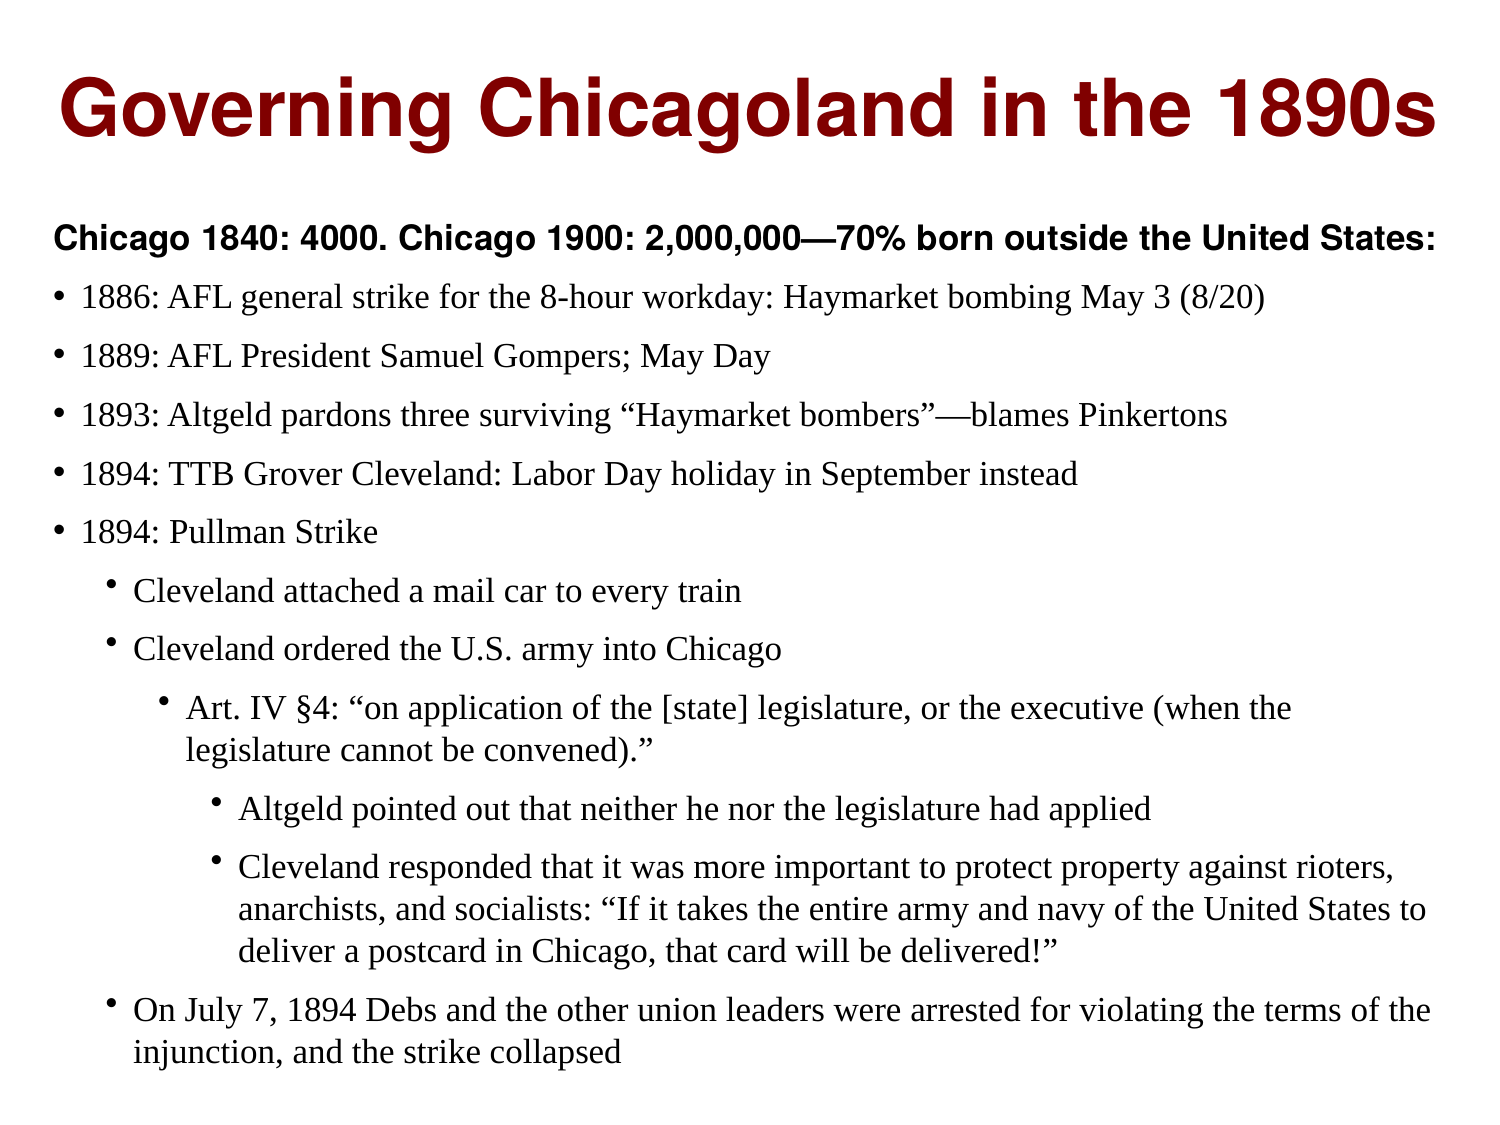

Governing Chicagoland in the 1890s
Chicago 1840: 4000. Chicago 1900: 2,000,000—70% born outside the United States:
1886: AFL general strike for the 8-hour workday: Haymarket bombing May 3 (8/20)
1889: AFL President Samuel Gompers; May Day
1893: Altgeld pardons three surviving “Haymarket bombers”—blames Pinkertons
1894: TTB Grover Cleveland: Labor Day holiday in September instead
1894: Pullman Strike
Cleveland attached a mail car to every train
Cleveland ordered the U.S. army into Chicago
Art. IV §4: “on application of the [state] legislature, or the executive (when the legislature cannot be convened).”
Altgeld pointed out that neither he nor the legislature had applied
Cleveland responded that it was more important to protect property against rioters, anarchists, and socialists: “If it takes the entire army and navy of the United States to deliver a postcard in Chicago, that card will be delivered!”
On July 7, 1894 Debs and the other union leaders were arrested for violating the terms of the injunction, and the strike collapsed